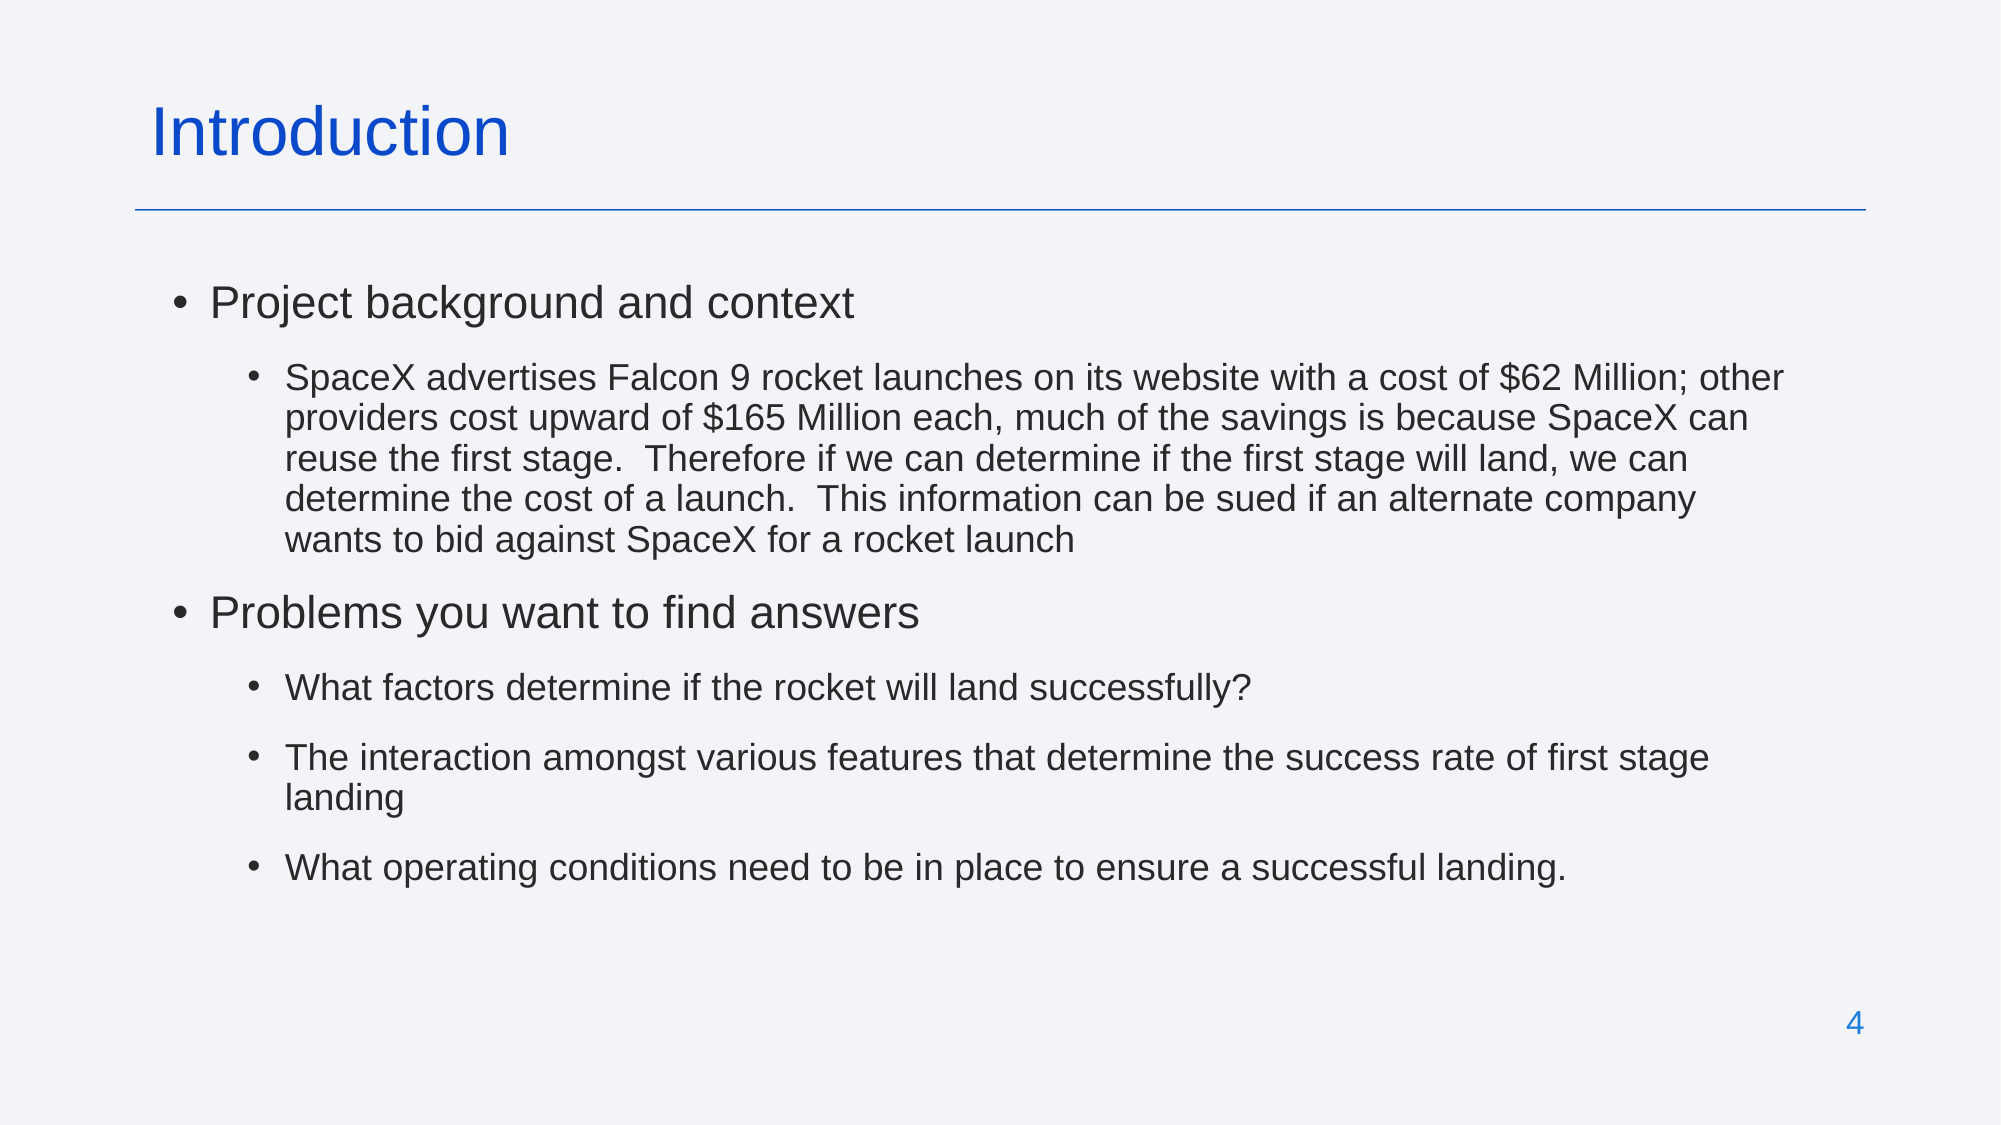

Introduction
Project background and context
SpaceX advertises Falcon 9 rocket launches on its website with a cost of $62 Million; other providers cost upward of $165 Million each, much of the savings is because SpaceX can reuse the first stage.  Therefore if we can determine if the first stage will land, we can determine the cost of a launch.  This information can be sued if an alternate company wants to bid against SpaceX for a rocket launch
Problems you want to find answers
What factors determine if the rocket will land successfully?
The interaction amongst various features that determine the success rate of first stage landing
What operating conditions need to be in place to ensure a successful landing.
4